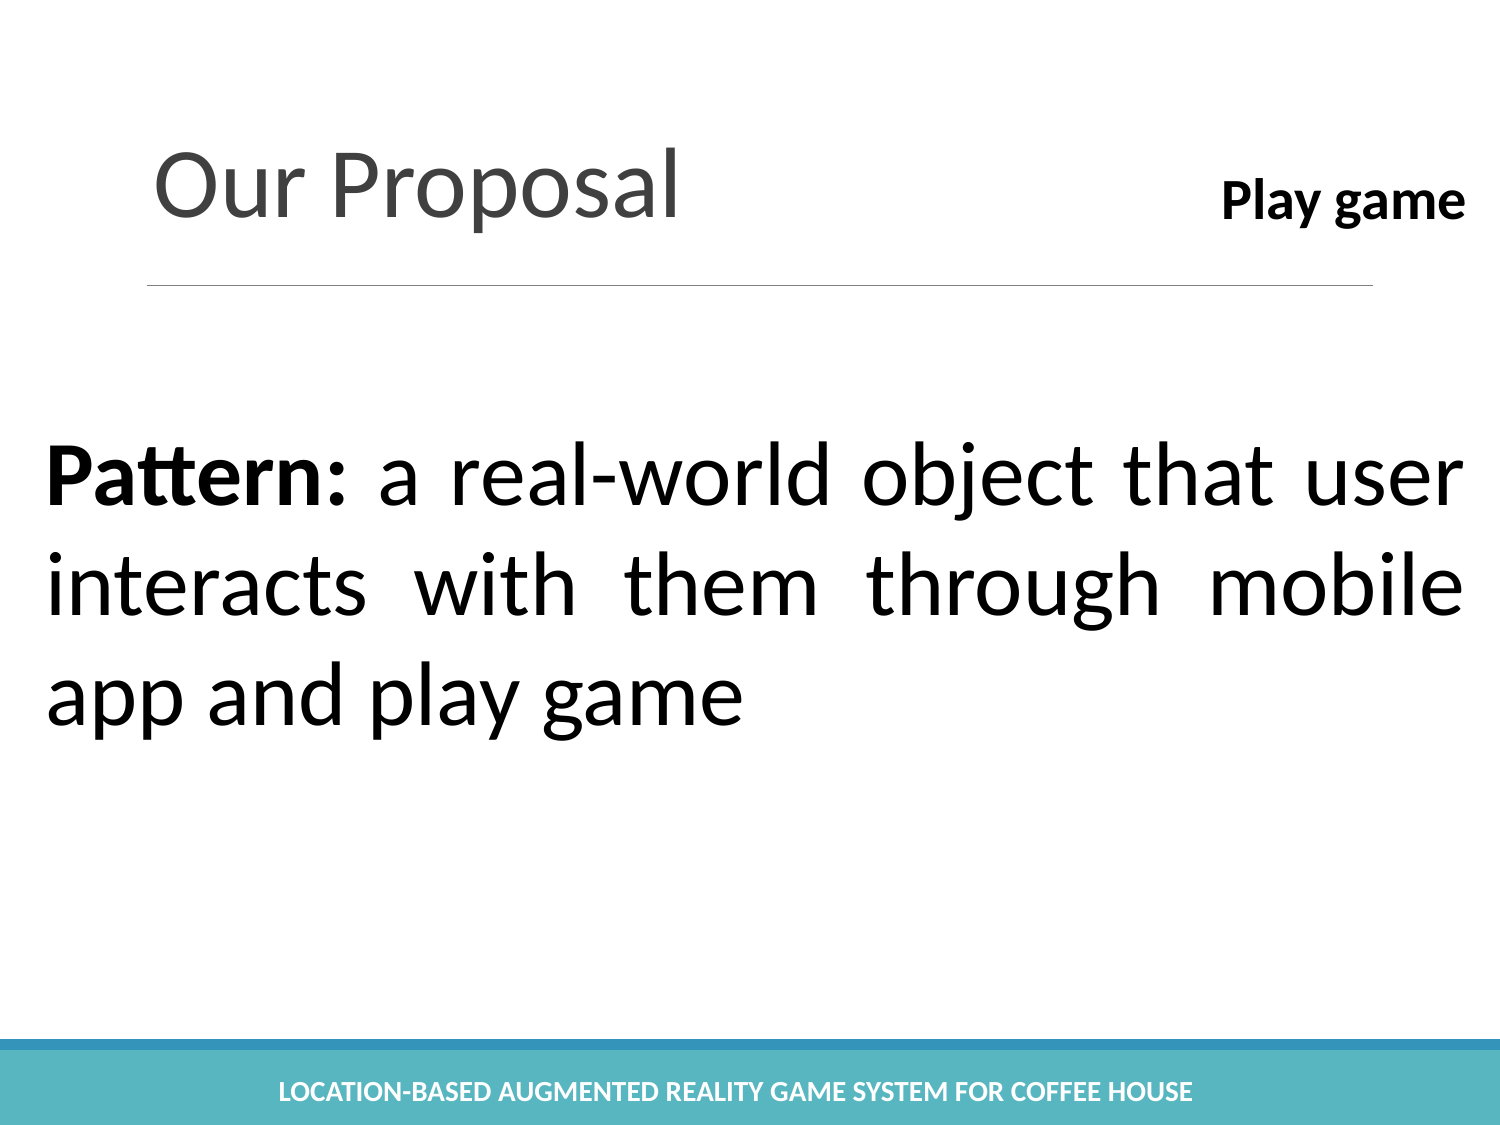

# Our Proposal
Play game
Pattern: a real-world object that user interacts with them through mobile app and play game
Location-based Augmented Reality Game System for Coffee House
33